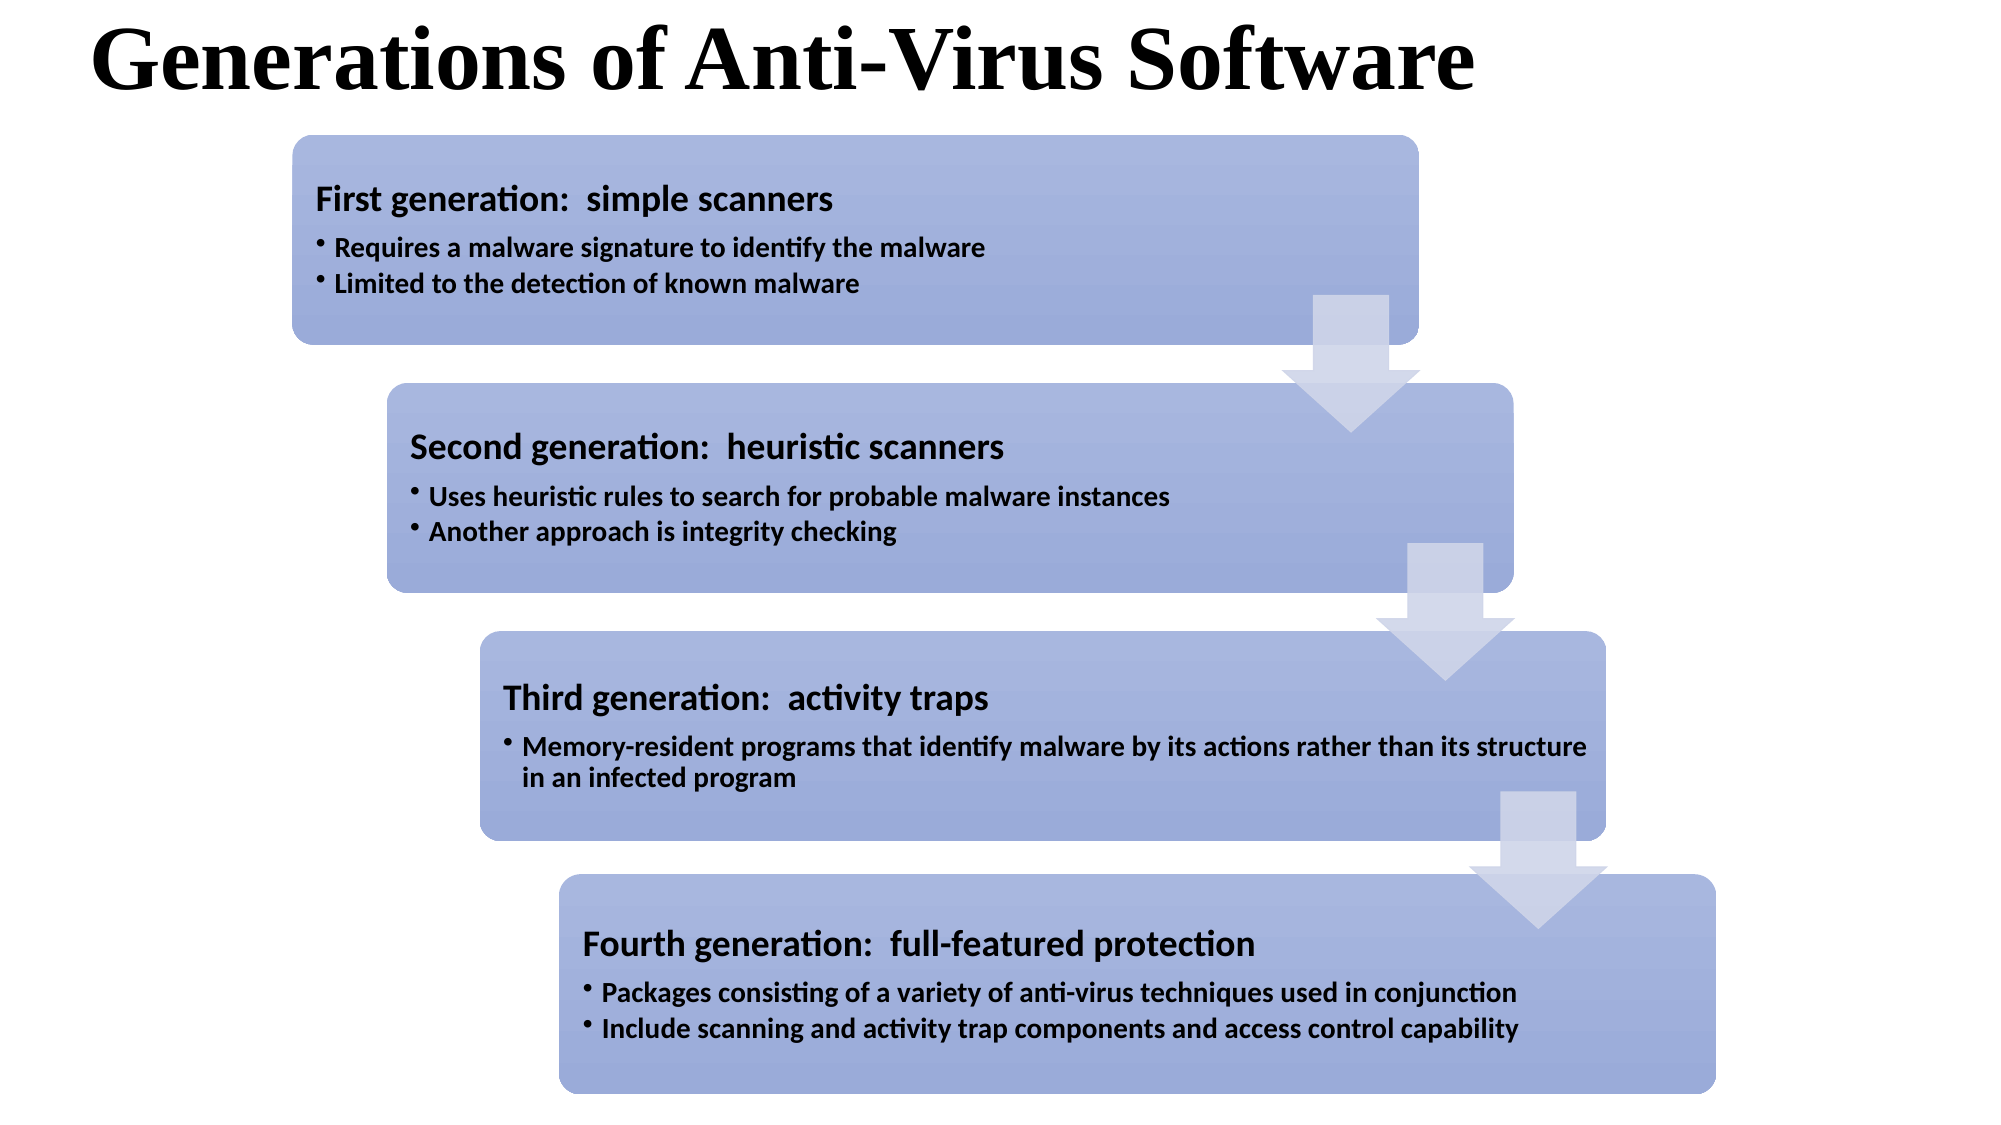

Generations of Anti-Virus Software
First generation:  simple scanners
Requires a malware signature to identify the malware
Limited to the detection of known malware
Second generation:  heuristic scanners
Uses heuristic rules to search for probable malware instances
Another approach is integrity checking
Third generation:  activity traps
Memory-resident programs that identify malware by its actions rather than its structure in an infected program
Fourth generation:  full-featured protection
Packages consisting of a variety of anti-virus techniques used in conjunction
Include scanning and activity trap components and access control capability